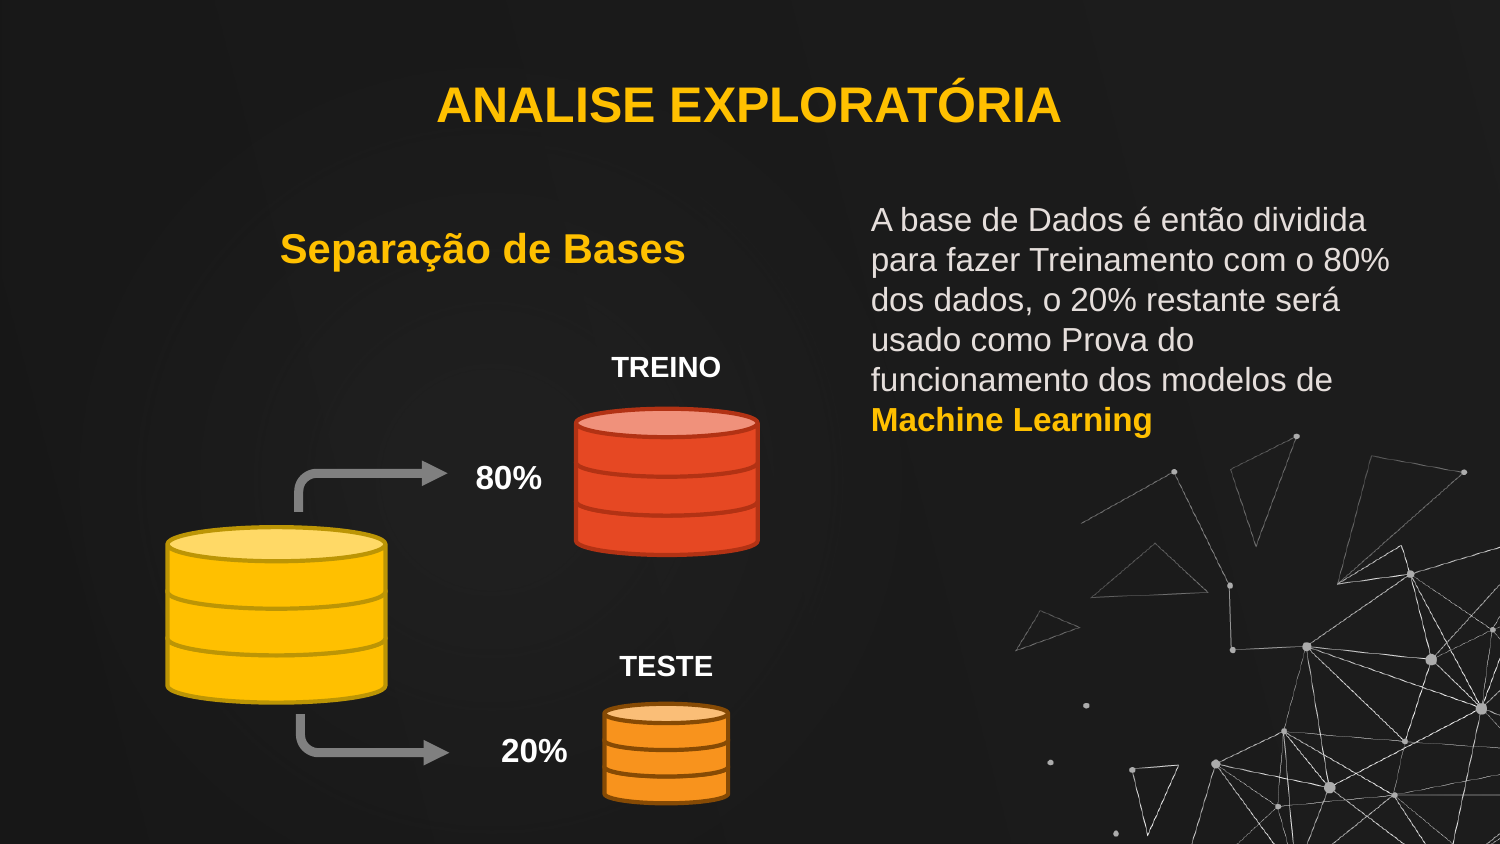

# ANALISE EXPLORATÓRIA
Separação de Bases
	A base de Dados é então dividida para fazer Treinamento com o 80% dos dados, o 20% restante será usado como Prova do funcionamento dos modelos de Machine Learning

TREINO

80%

TESTE
20%